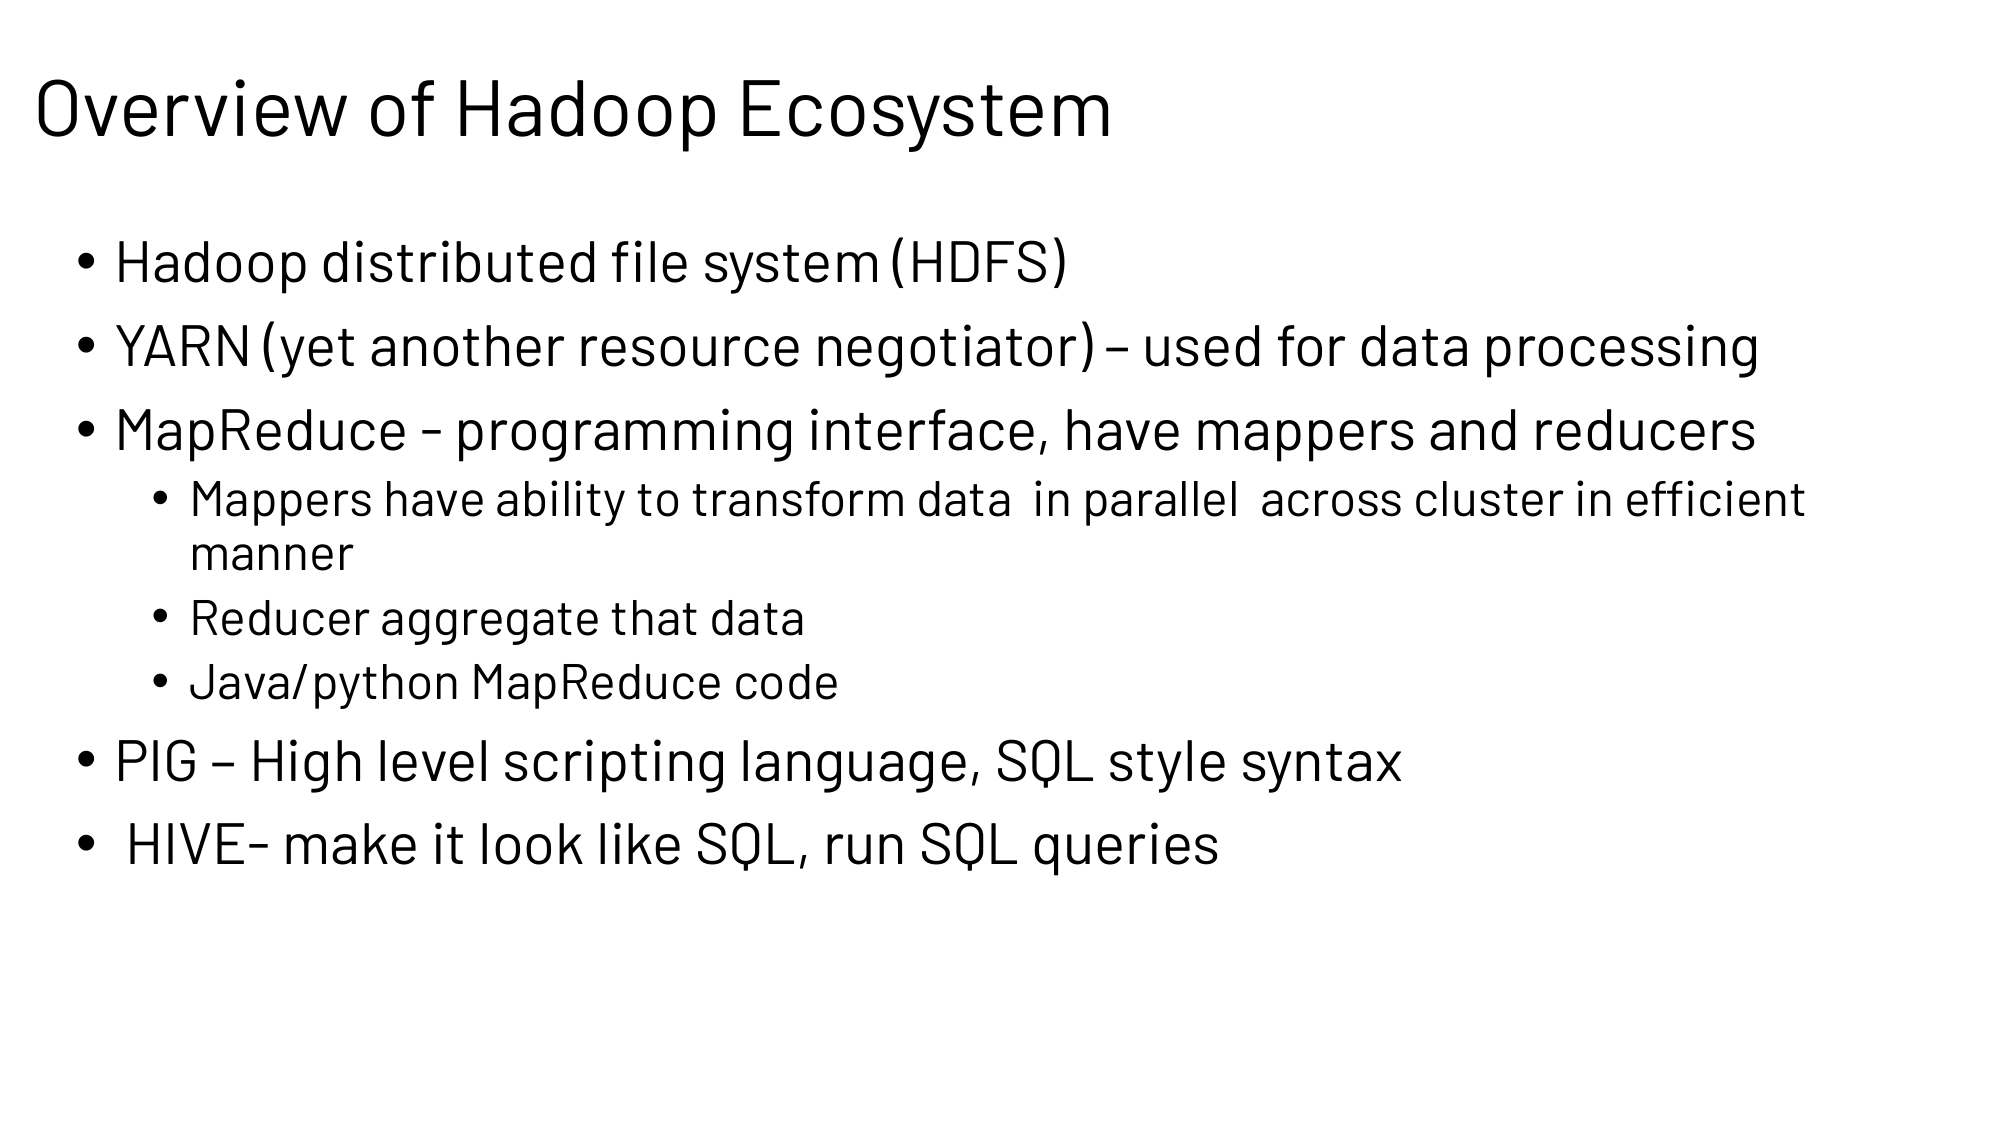

# Overview of Hadoop Ecosystem
Hadoop distributed file system (HDFS)
YARN (yet another resource negotiator) – used for data processing
MapReduce - programming interface, have mappers and reducers
Mappers have ability to transform data  in parallel  across cluster in efficient manner
Reducer aggregate that data
Java/python MapReduce code
PIG – High level scripting language, SQL style syntax
 HIVE- make it look like SQL, run SQL queries